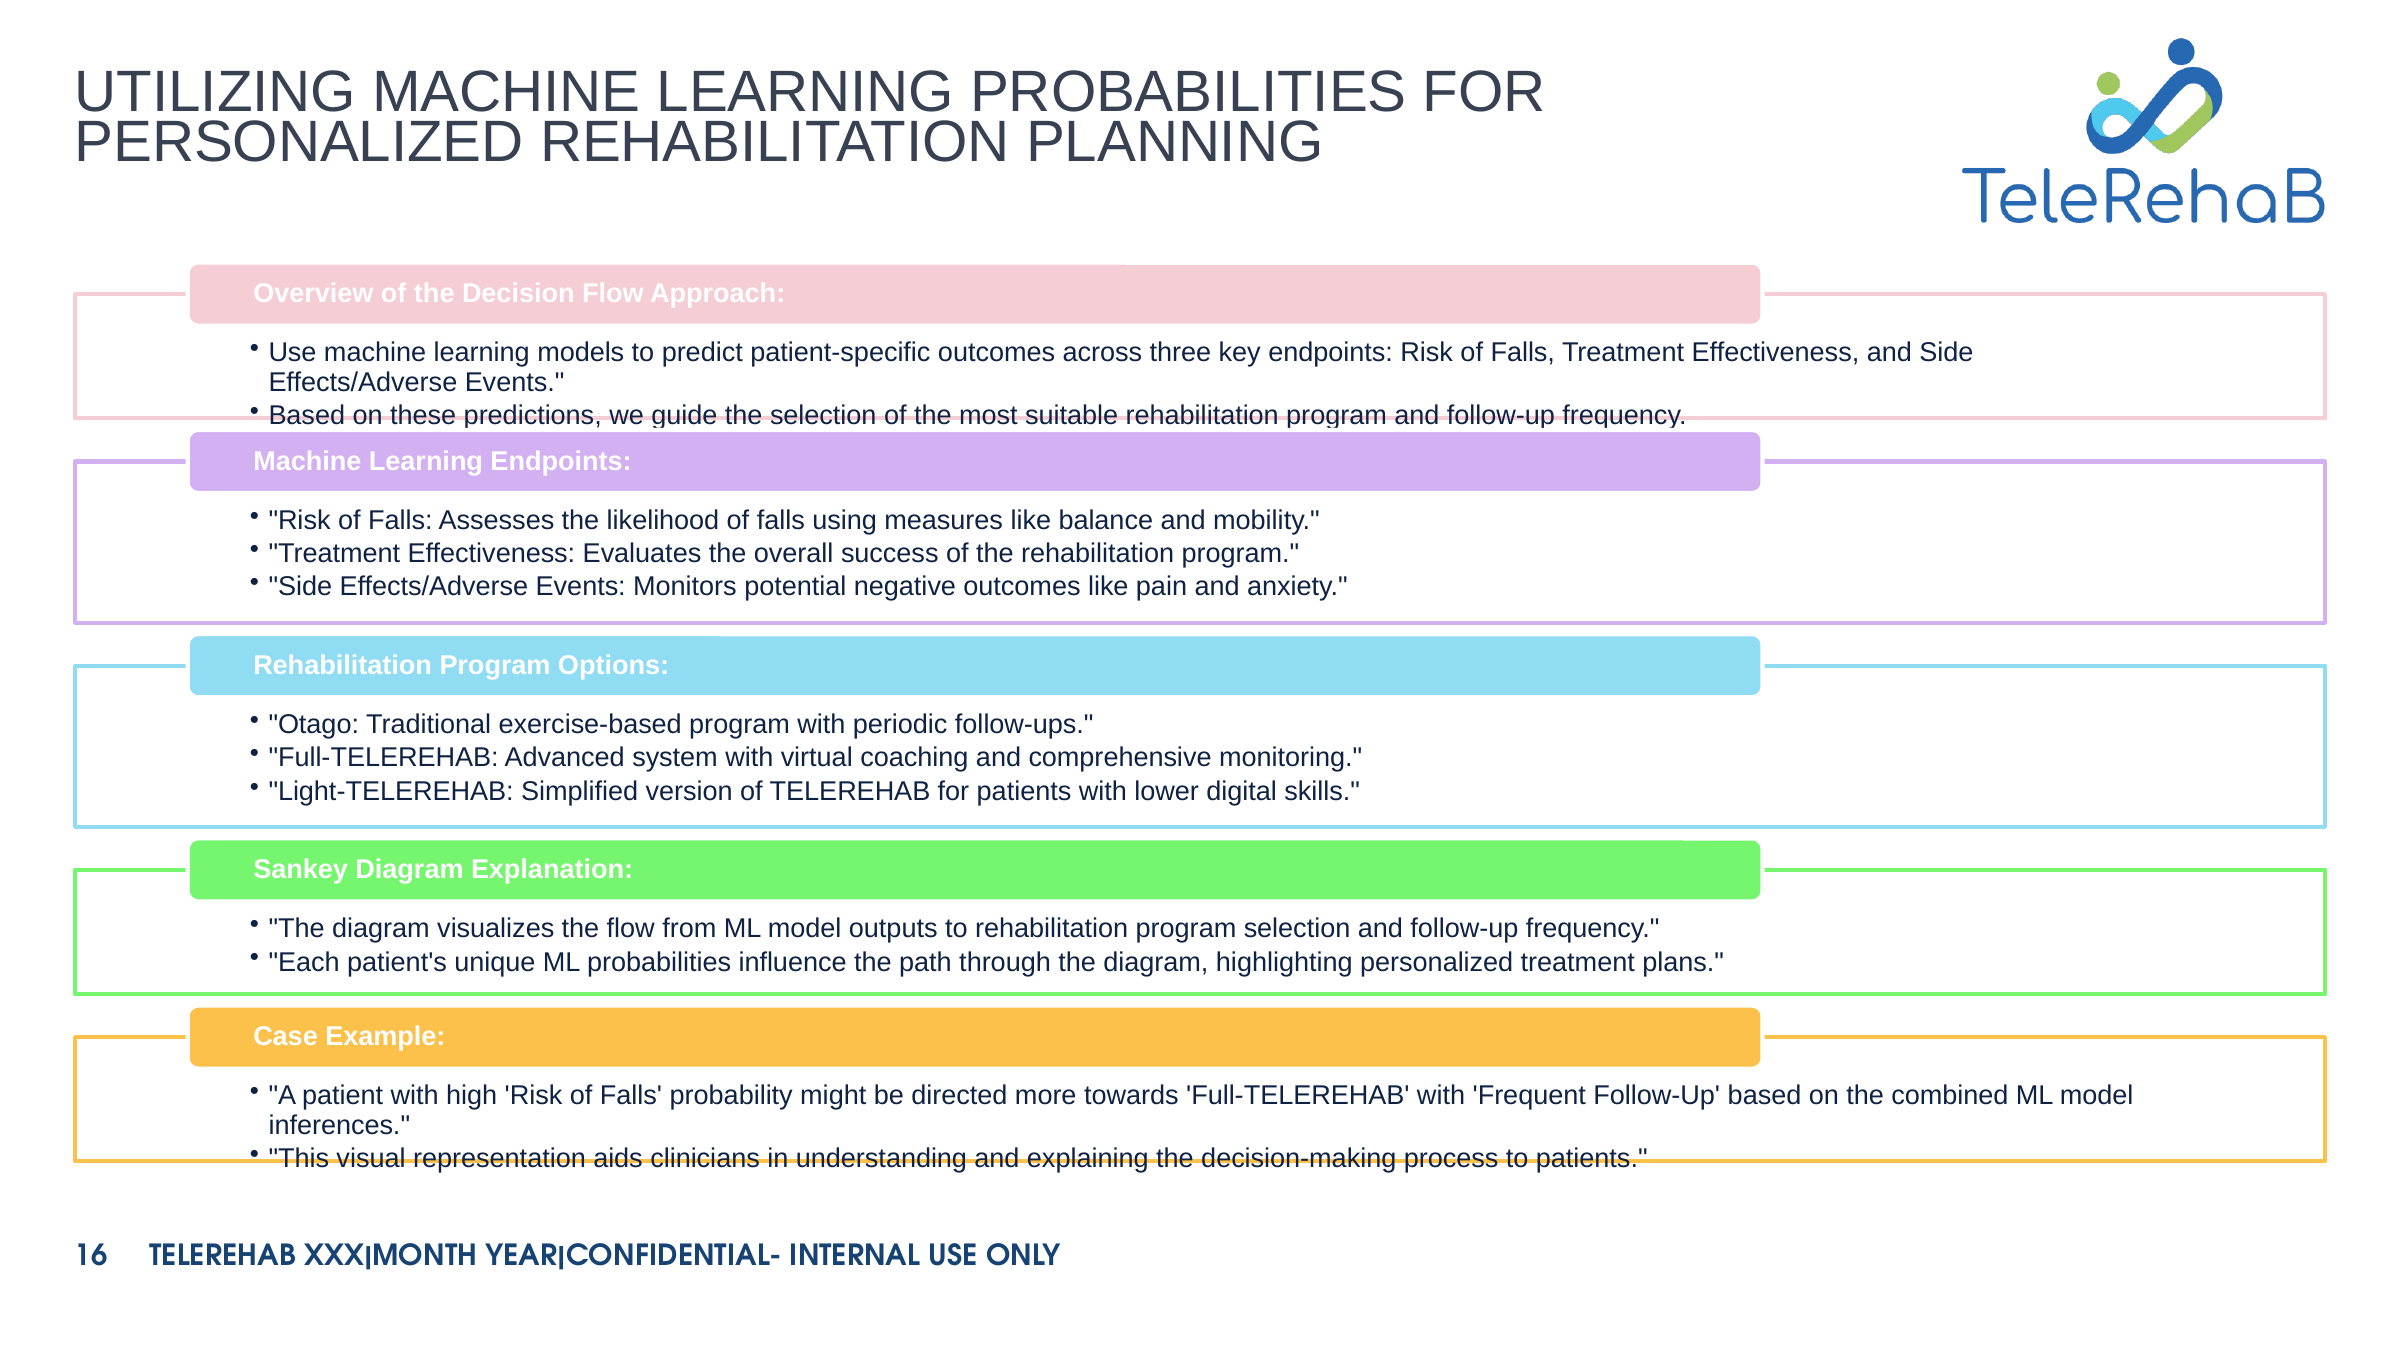

# Utilizing Machine Learning Probabilities for Personalized Rehabilitation Planning
Use machine learning models to predict patient-specific outcomes across three key endpoints: Risk of Falls, Treatment Effectiveness, and Side Effects/Adverse Events."
Based on these predictions, we guide the selection of the most suitable rehabilitation program and follow-up frequency.
Overview of the Decision Flow Approach:
"Risk of Falls: Assesses the likelihood of falls using measures like balance and mobility."
"Treatment Effectiveness: Evaluates the overall success of the rehabilitation program."
"Side Effects/Adverse Events: Monitors potential negative outcomes like pain and anxiety."
Machine Learning Endpoints:
"Otago: Traditional exercise-based program with periodic follow-ups."
"Full-TELEREHAB: Advanced system with virtual coaching and comprehensive monitoring."
"Light-TELEREHAB: Simplified version of TELEREHAB for patients with lower digital skills."
Rehabilitation Program Options:
"The diagram visualizes the flow from ML model outputs to rehabilitation program selection and follow-up frequency."
"Each patient's unique ML probabilities influence the path through the diagram, highlighting personalized treatment plans."
Sankey Diagram Explanation:
"A patient with high 'Risk of Falls' probability might be directed more towards 'Full-TELEREHAB' with 'Frequent Follow-Up' based on the combined ML model inferences."
"This visual representation aids clinicians in understanding and explaining the decision-making process to patients."
Case Example:
16
TELEREHAB XXX|MONTH YEAR|CONFIDENTIAL- INTERNAL USE ONLY